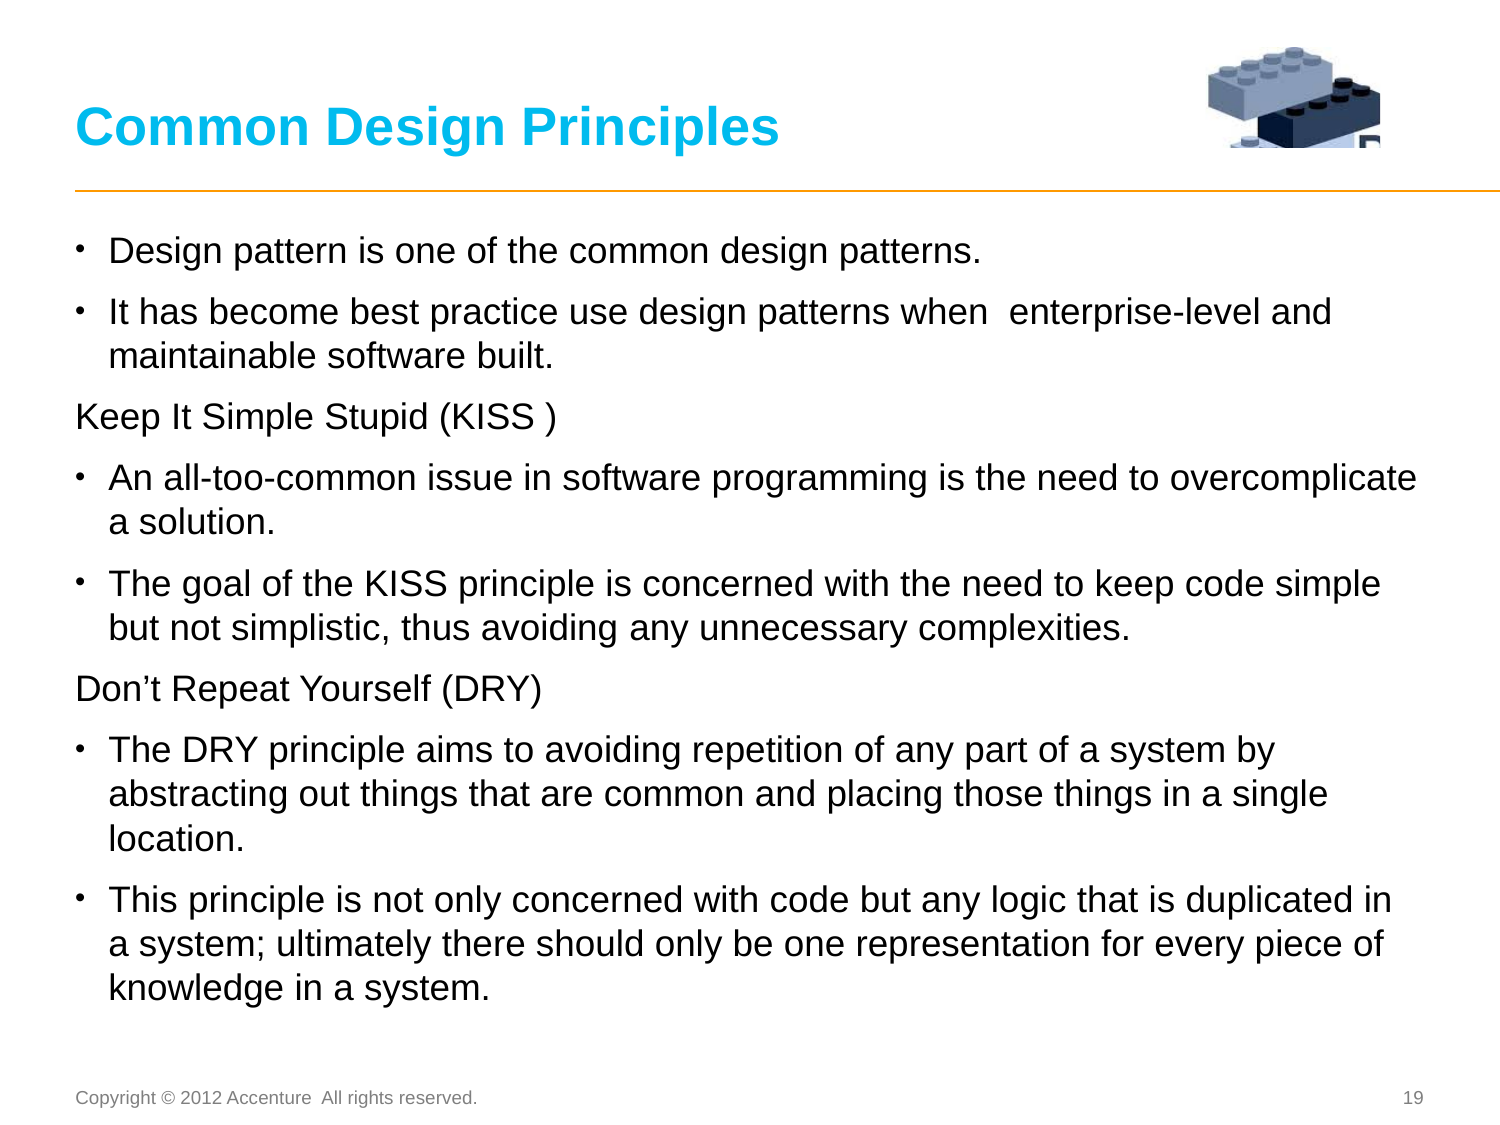

# Common Design Principles
Design pattern is one of the common design patterns.
It has become best practice use design patterns when  enterprise-level and maintainable software built.
Keep It Simple Stupid (KISS )
An all-too-common issue in software programming is the need to overcomplicate a solution.
The goal of the KISS principle is concerned with the need to keep code simple but not simplistic, thus avoiding any unnecessary complexities.
Don’t Repeat Yourself (DRY)
The DRY principle aims to avoiding repetition of any part of a system by abstracting out things that are common and placing those things in a single location.
This principle is not only concerned with code but any logic that is duplicated in a system; ultimately there should only be one representation for every piece of knowledge in a system.